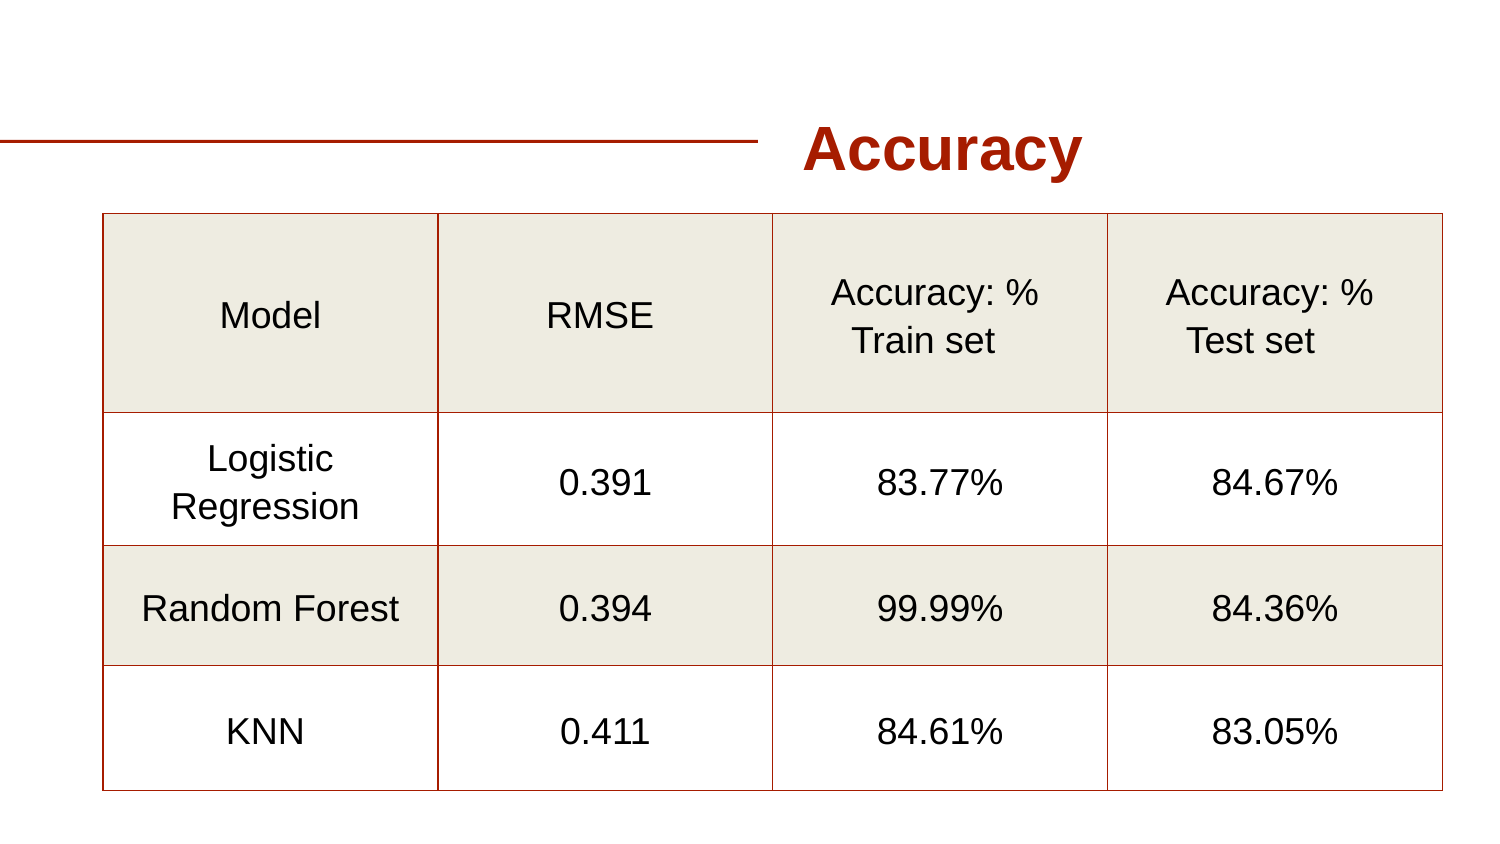

Accuracy
| Model | RMSE | Accuracy: % Train set | Accuracy: % Test set |
| --- | --- | --- | --- |
| Logistic Regression | 0.391 | 83.77% | 84.67% |
| Random Forest | 0.394 | 99.99% | 84.36% |
| KNN | 0.411 | 84.61% | 83.05% |